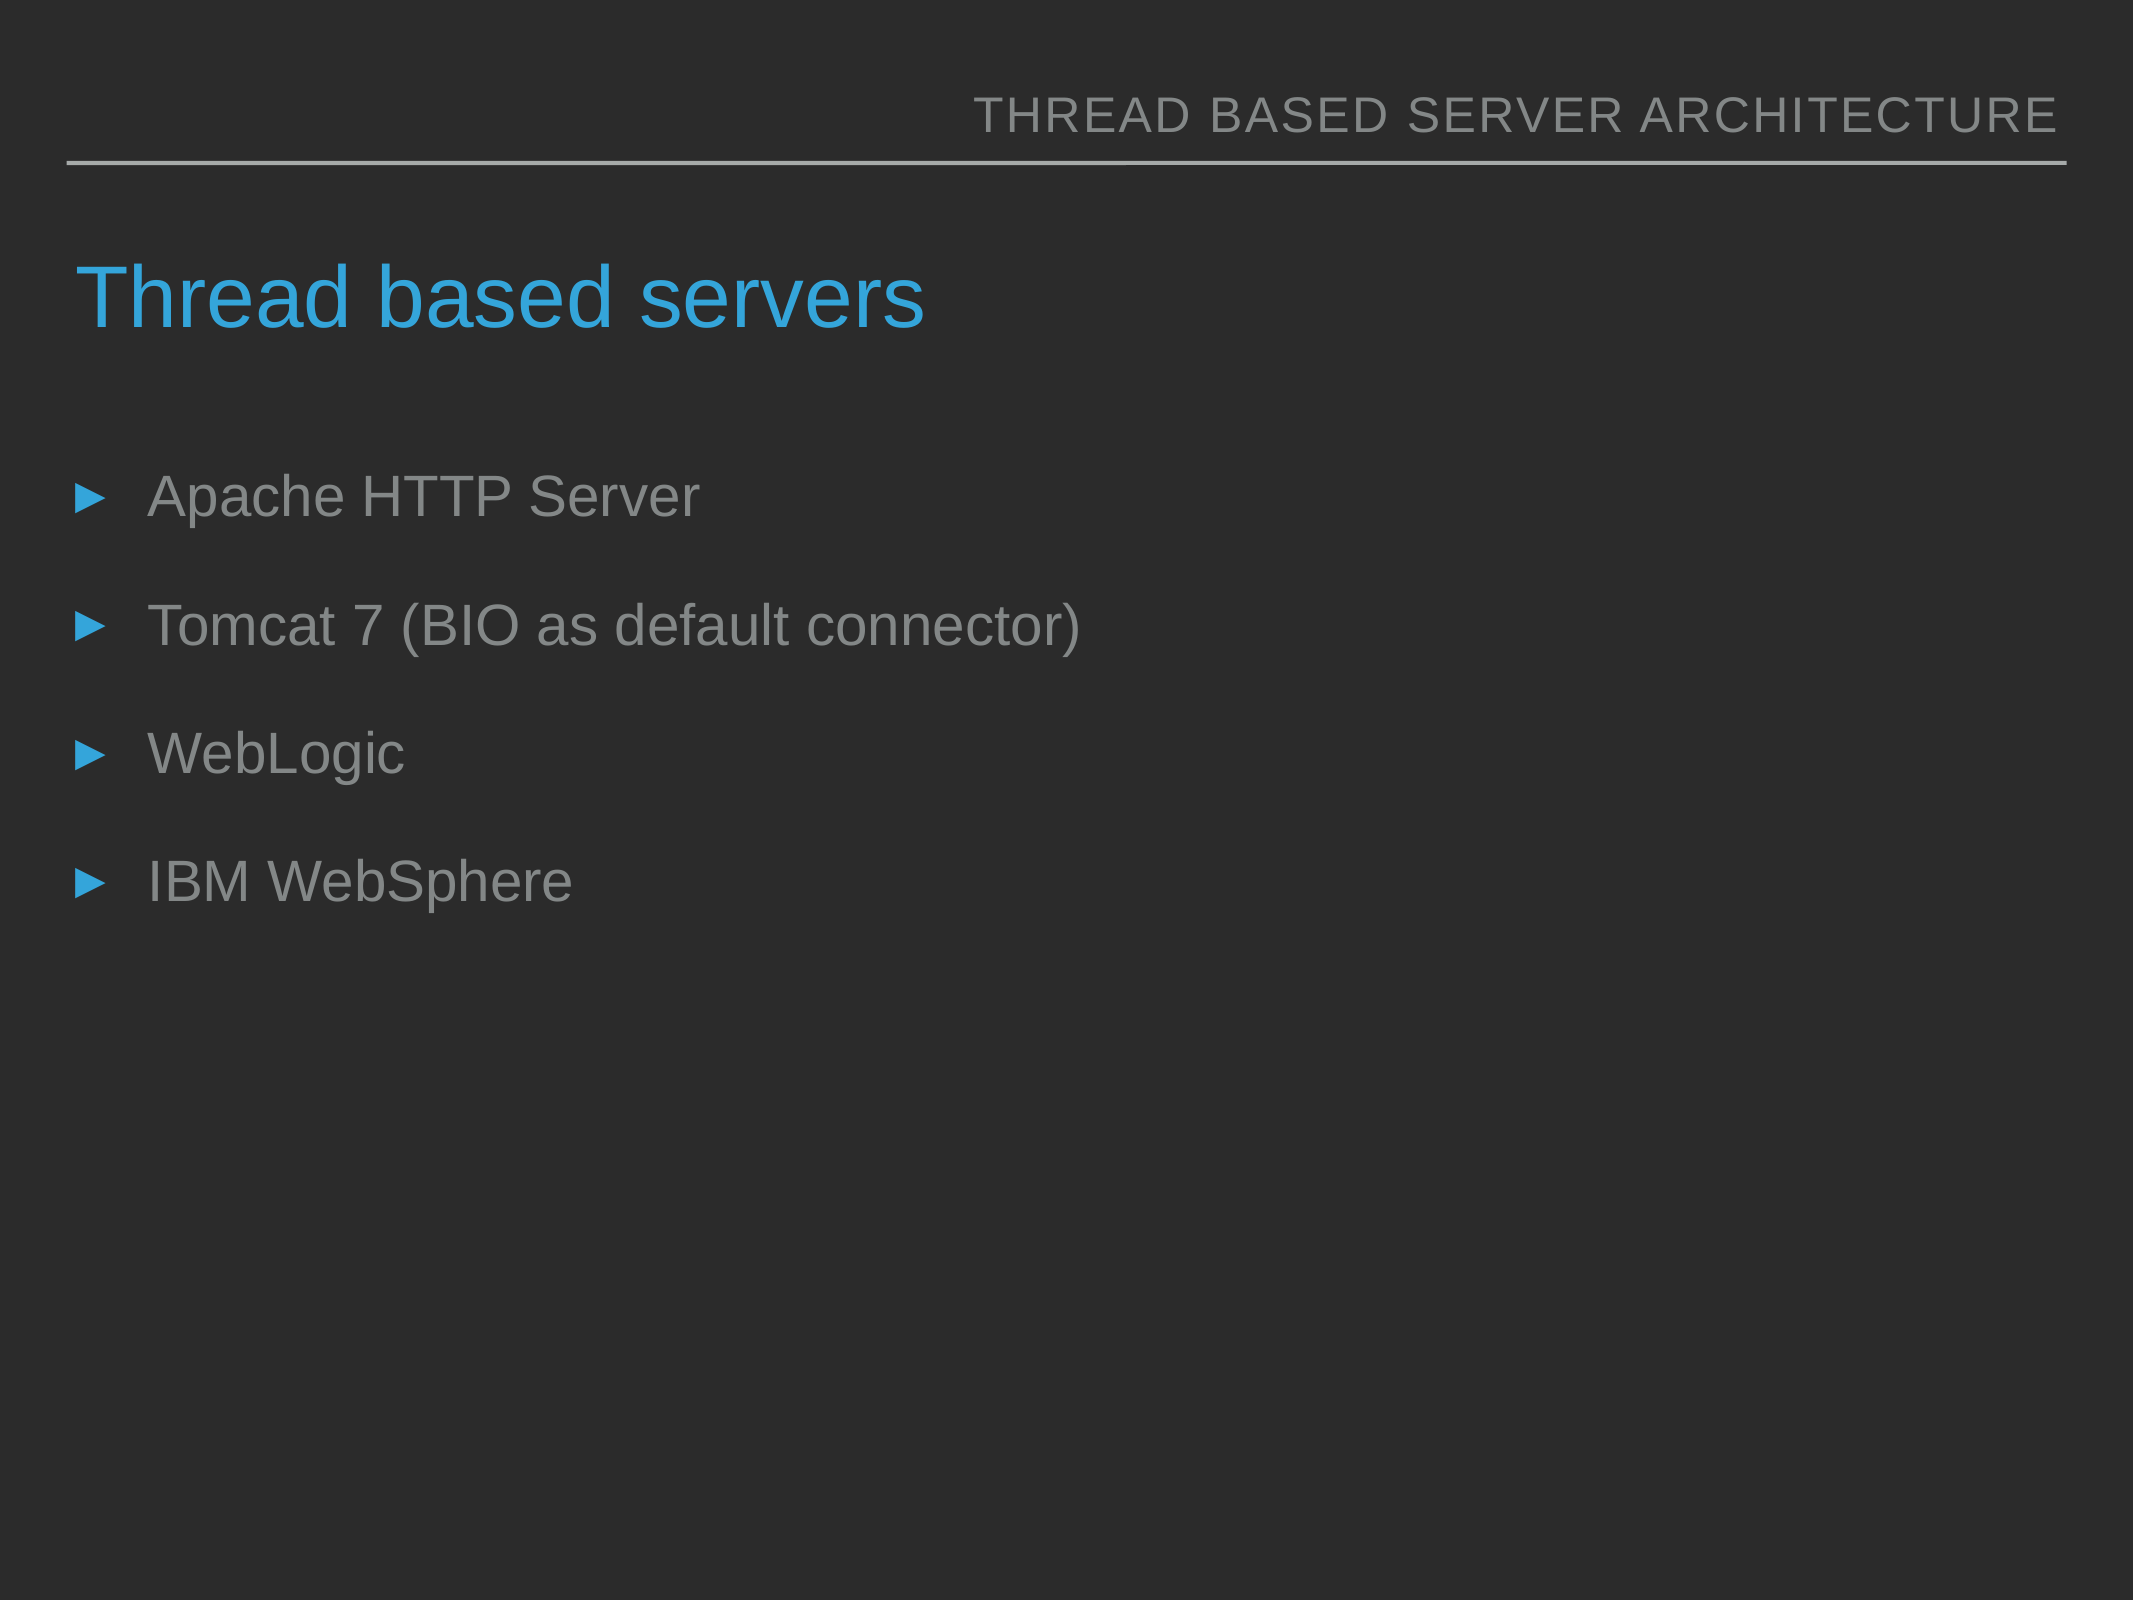

thread based server architecture
# Thread based servers
Apache HTTP Server
Tomcat 7 (BIO as default connector)
WebLogic
IBM WebSphere